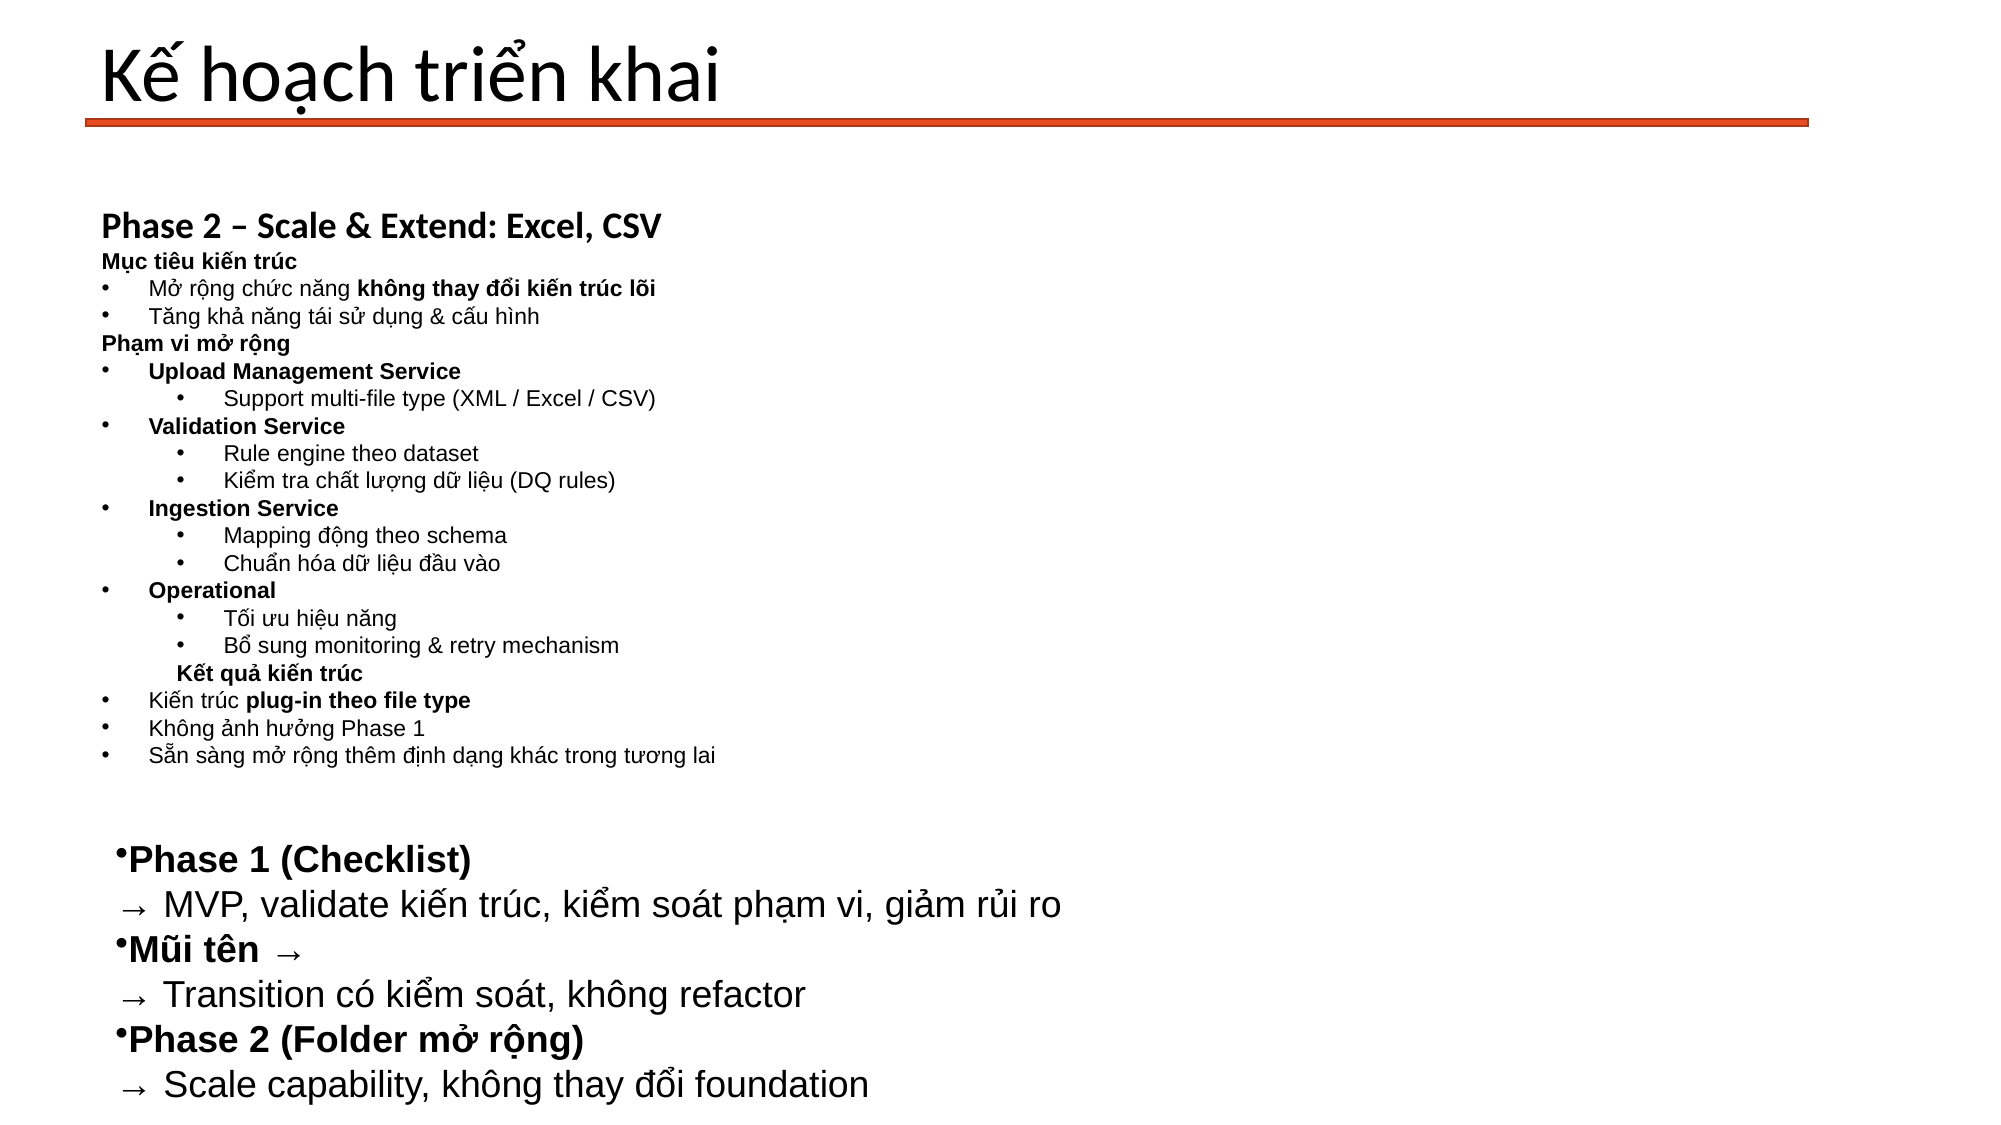

# Kế hoạch triển khai

Phase 2 – Scale & Extend: Excel, CSV
Mục tiêu kiến trúc
Mở rộng chức năng không thay đổi kiến trúc lõi
Tăng khả năng tái sử dụng & cấu hình
Phạm vi mở rộng
Upload Management Service
Support multi-file type (XML / Excel / CSV)
Validation Service
Rule engine theo dataset
Kiểm tra chất lượng dữ liệu (DQ rules)
Ingestion Service
Mapping động theo schema
Chuẩn hóa dữ liệu đầu vào
Operational
Tối ưu hiệu năng
Bổ sung monitoring & retry mechanism
Kết quả kiến trúc
Kiến trúc plug-in theo file type
Không ảnh hưởng Phase 1
Sẵn sàng mở rộng thêm định dạng khác trong tương lai

Phase 1 (Checklist)
→ MVP, validate kiến trúc, kiểm soát phạm vi, giảm rủi ro
Mũi tên →
→ Transition có kiểm soát, không refactor
Phase 2 (Folder mở rộng)
→ Scale capability, không thay đổi foundation